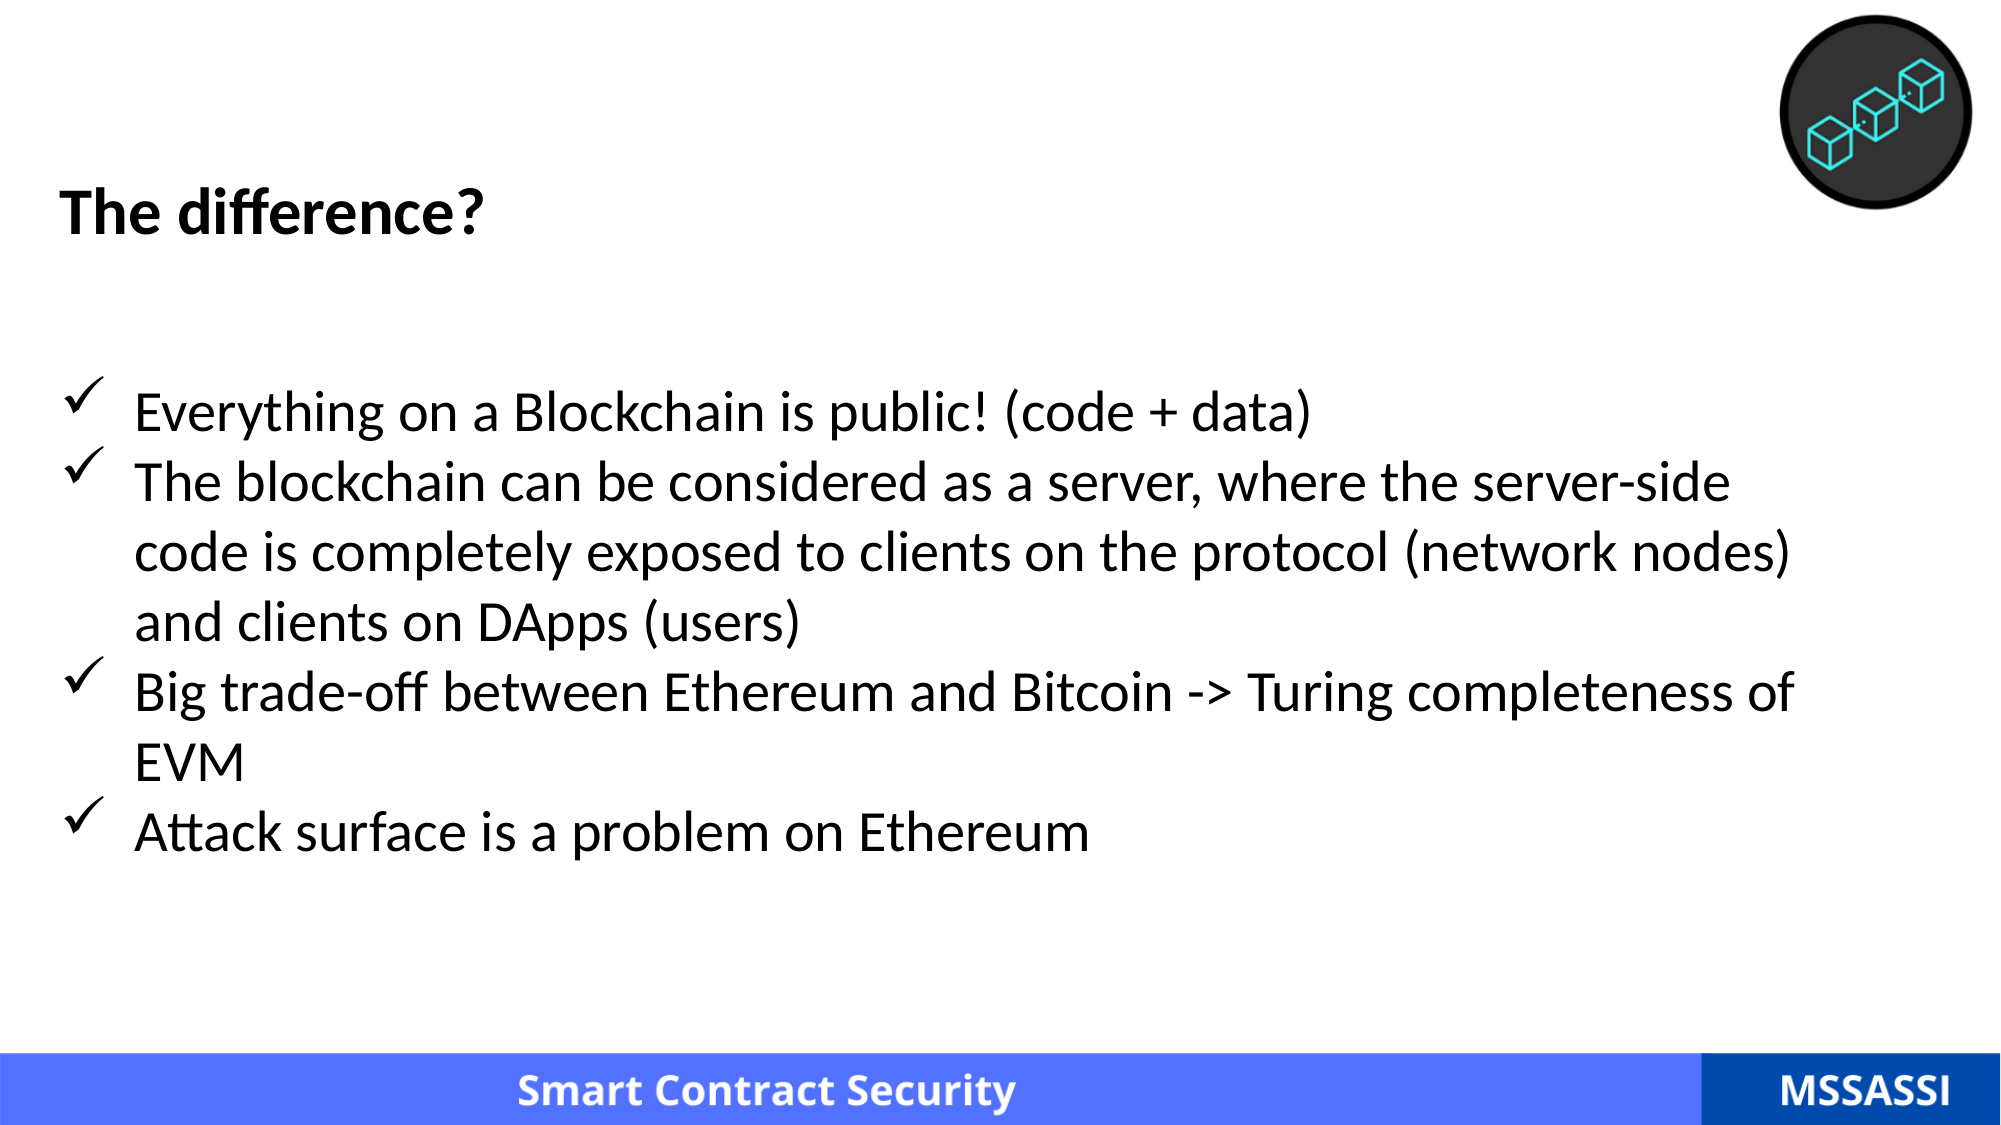

The difference?
Everything on a Blockchain is public! (code + data)
The blockchain can be considered as a server, where the server-side code is completely exposed to clients on the protocol (network nodes) and clients on DApps (users)
Big trade-off between Ethereum and Bitcoin -> Turing completeness of EVM
Attack surface is a problem on Ethereum